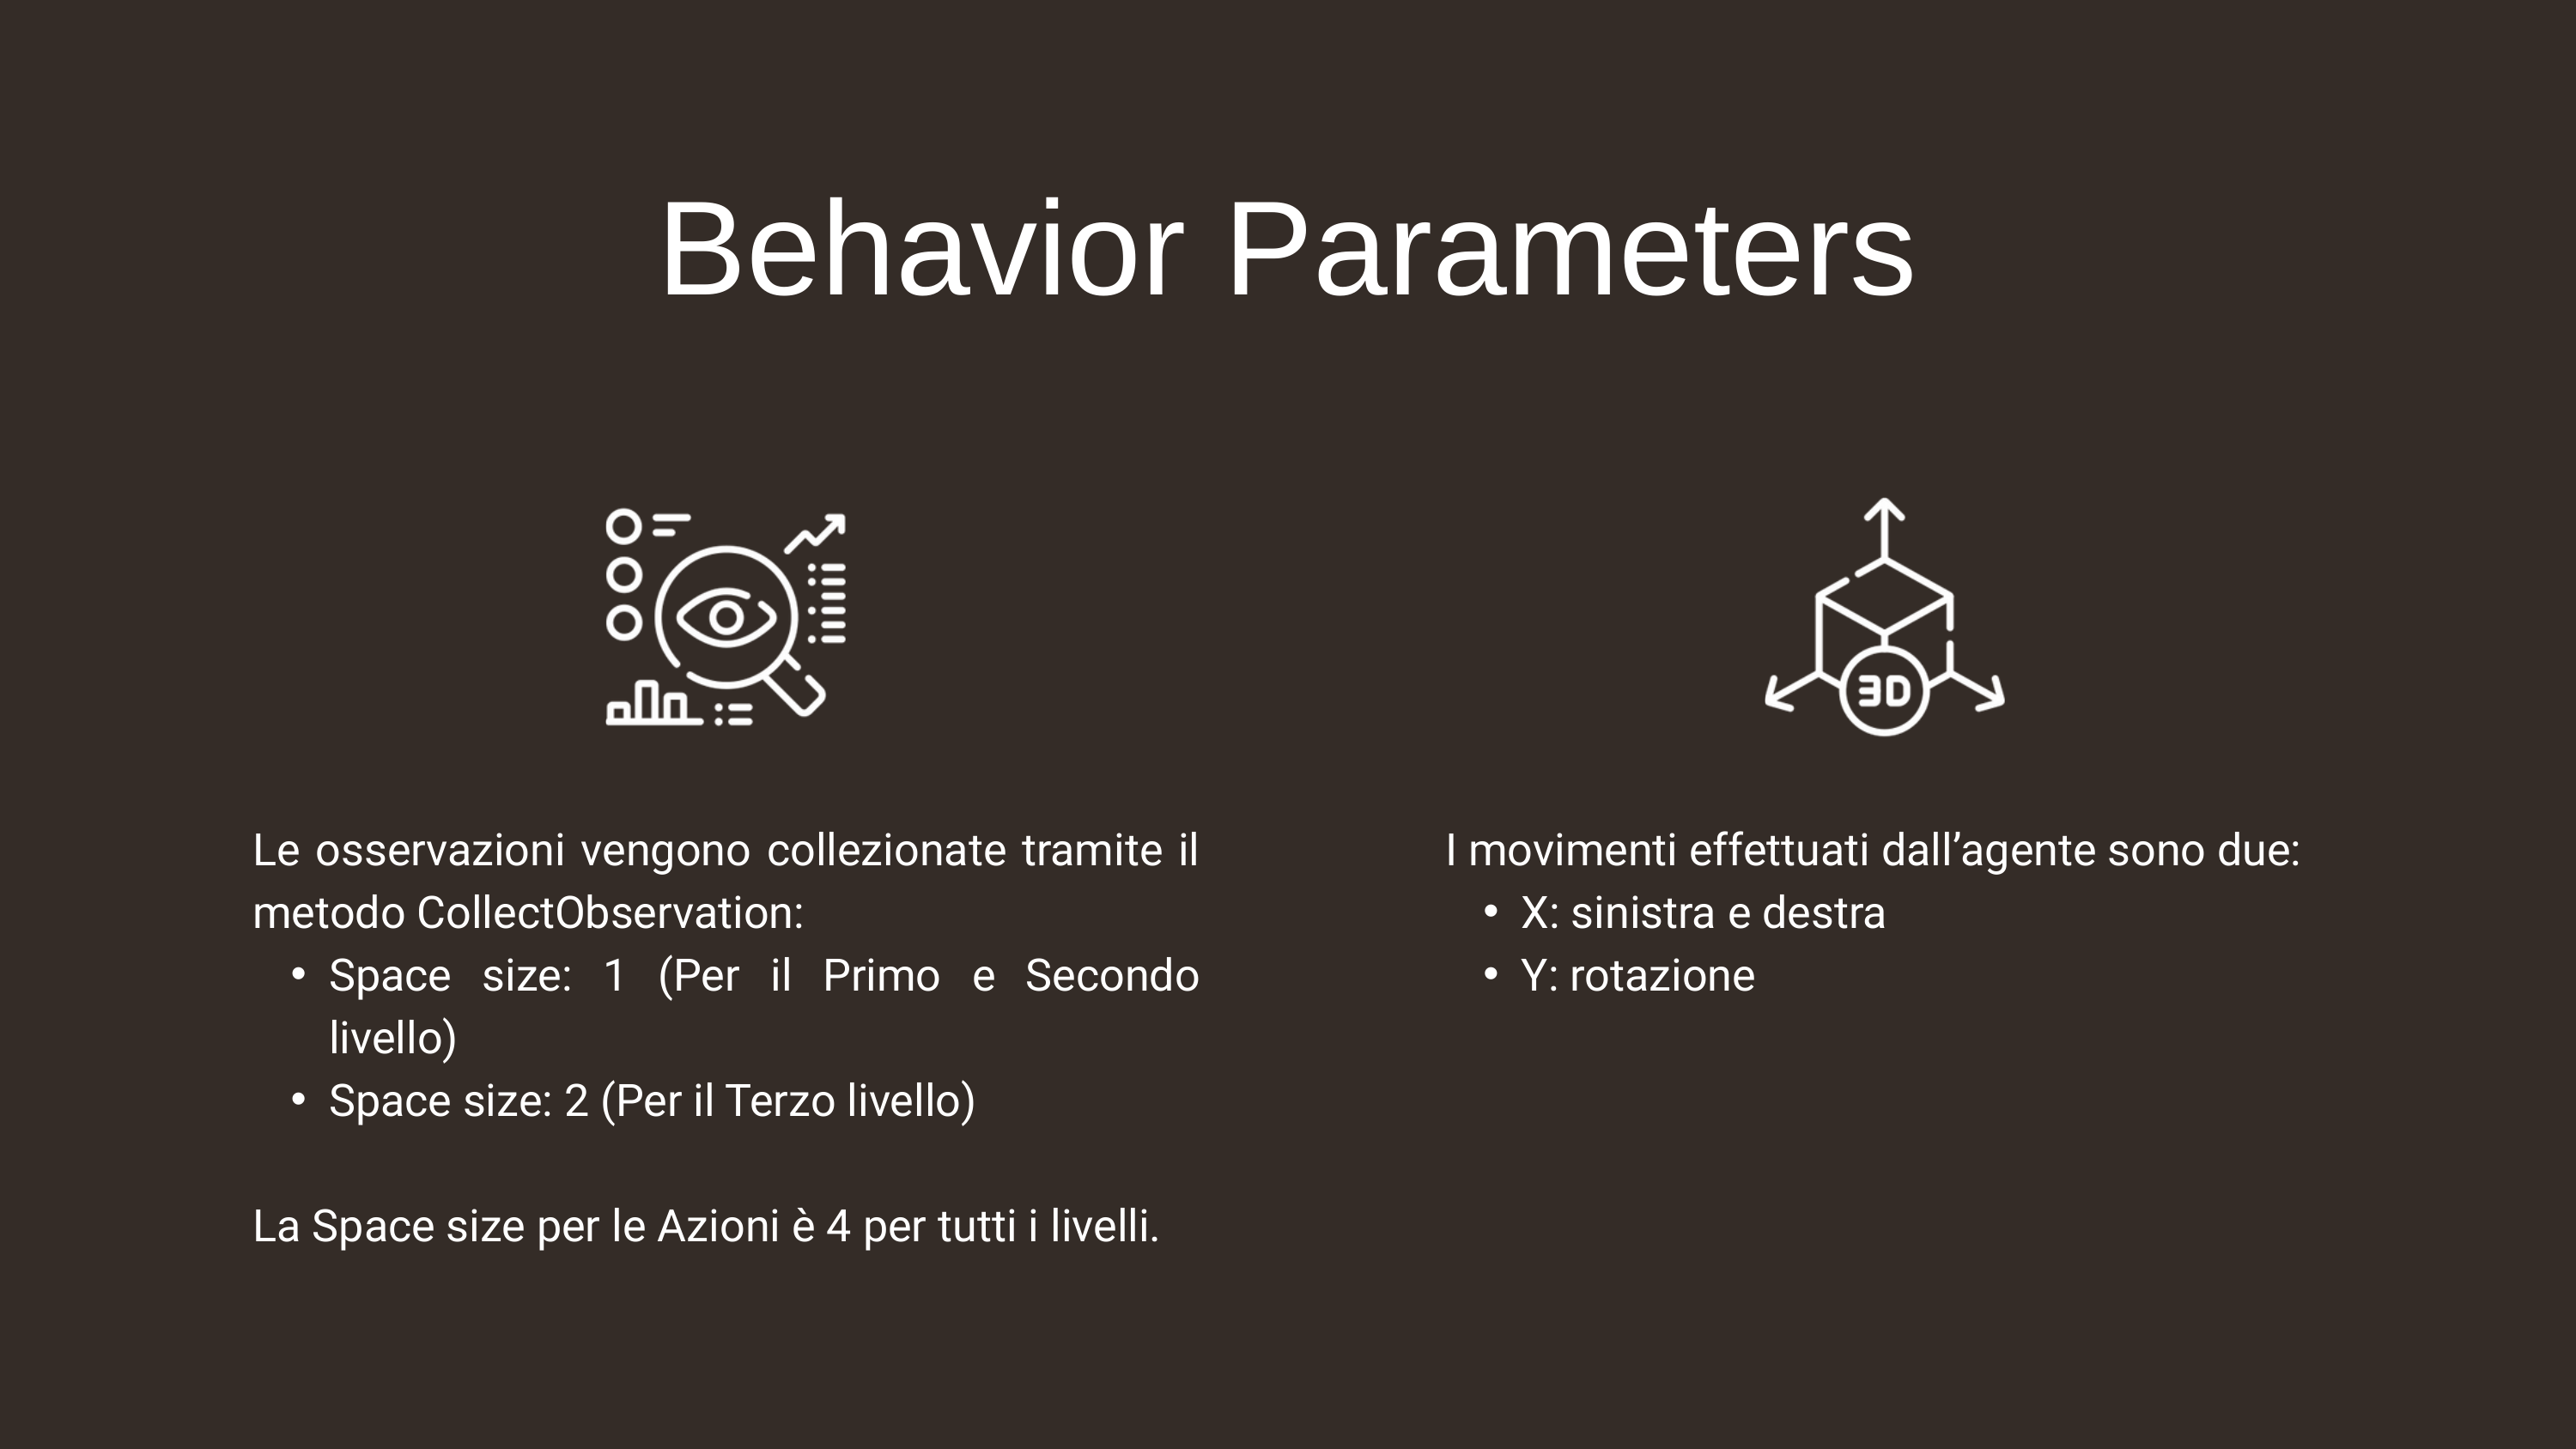

Behavior Parameters

Le osservazioni vengono collezionate tramite il metodo CollectObservation:
Space size: 1 (Per il Primo e Secondo livello)
Space size: 2 (Per il Terzo livello)

La Space size per le Azioni è 4 per tutti i livelli.

I movimenti effettuati dall’agente sono due:
X: sinistra e destra
Y: rotazione